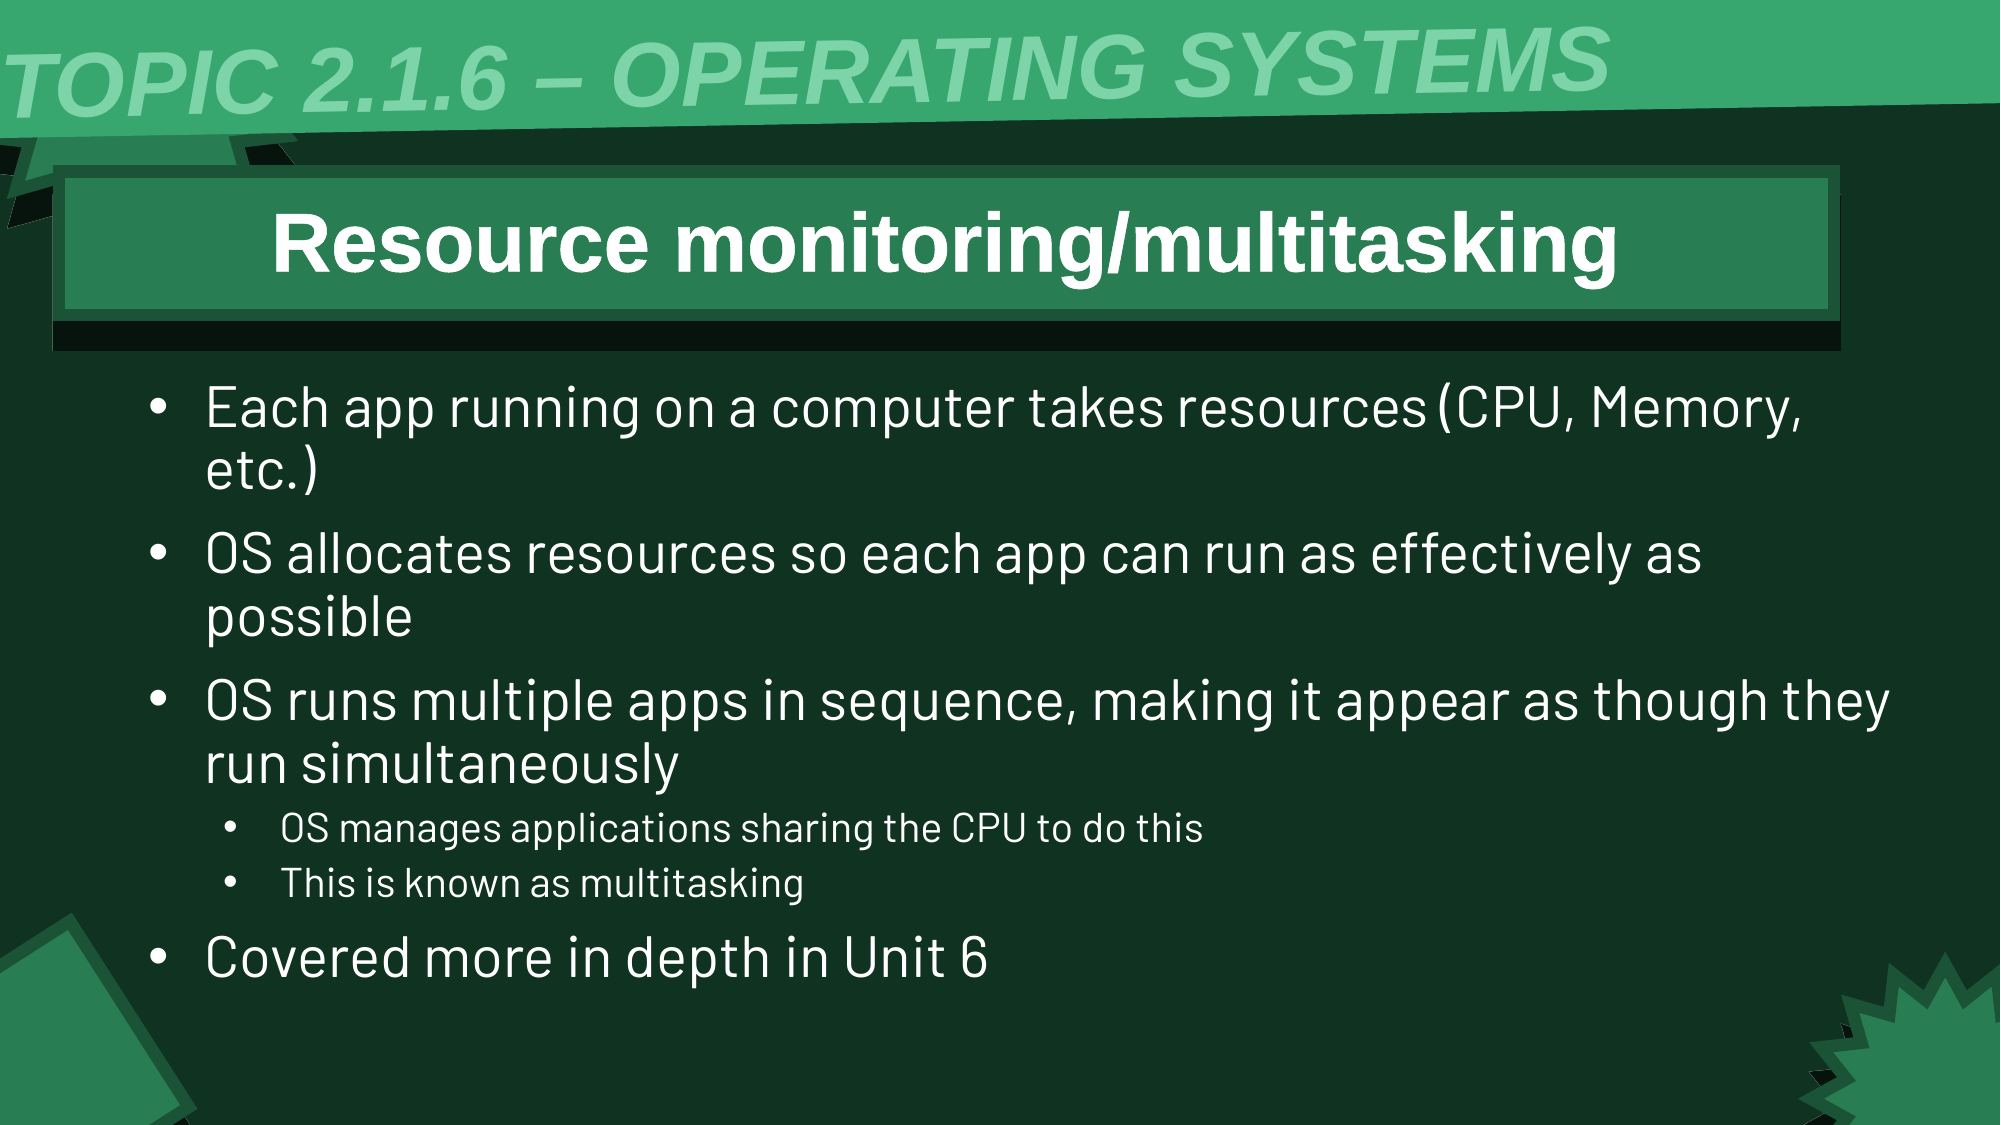

TOPIC 2.1.6 – OPERATING SYSTEMS

Resource monitoring/multitasking
Each app running on a computer takes resources (CPU, Memory, etc.)
OS allocates resources so each app can run as effectively as possible
OS runs multiple apps in sequence, making it appear as though they run simultaneously
OS manages applications sharing the CPU to do this
This is known as multitasking
Covered more in depth in Unit 6